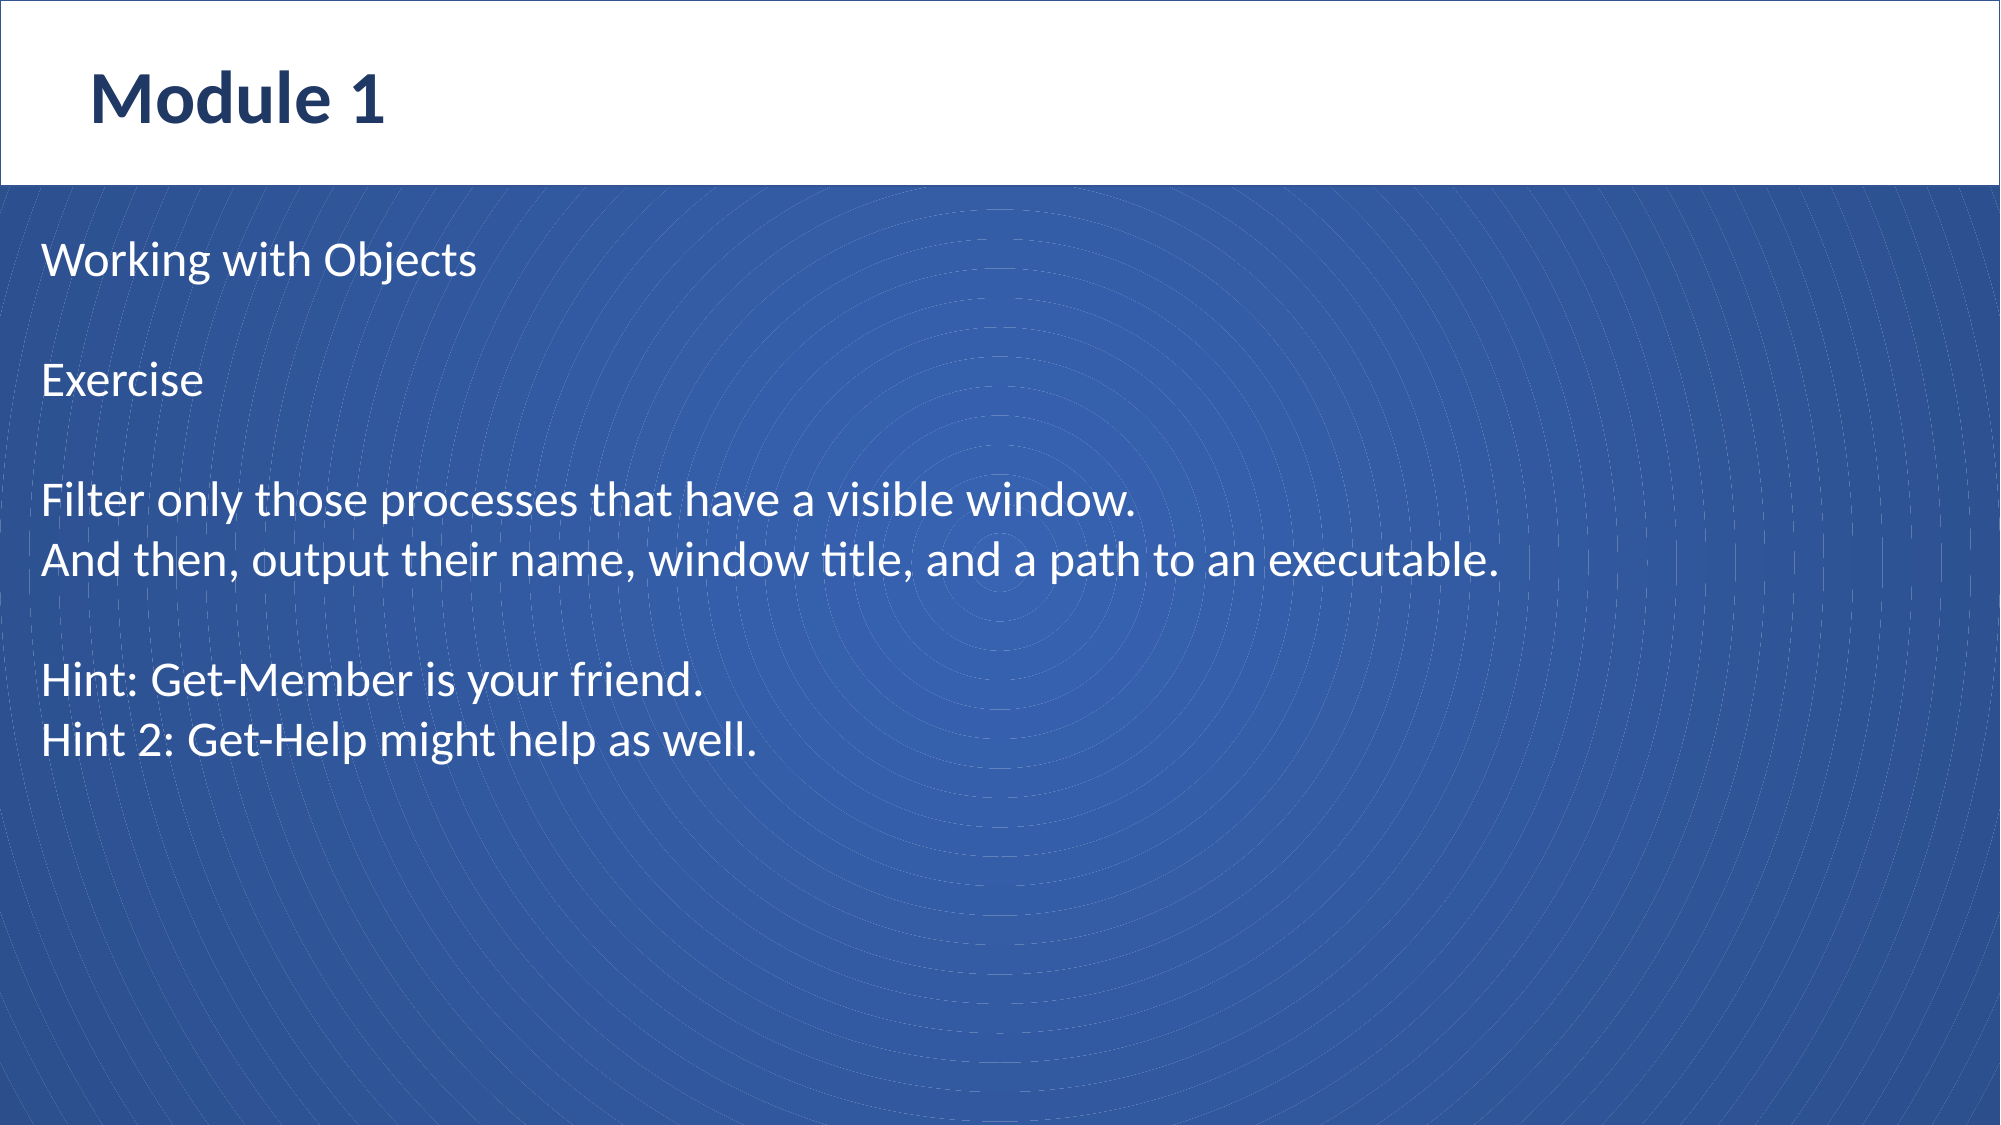

Module 1
Working with Objects

Exercise

Filter only those processes that have a visible window.
And then, output their name, window title, and a path to an executable.

Hint: Get-Member is your friend.
Hint 2: Get-Help might help as well.